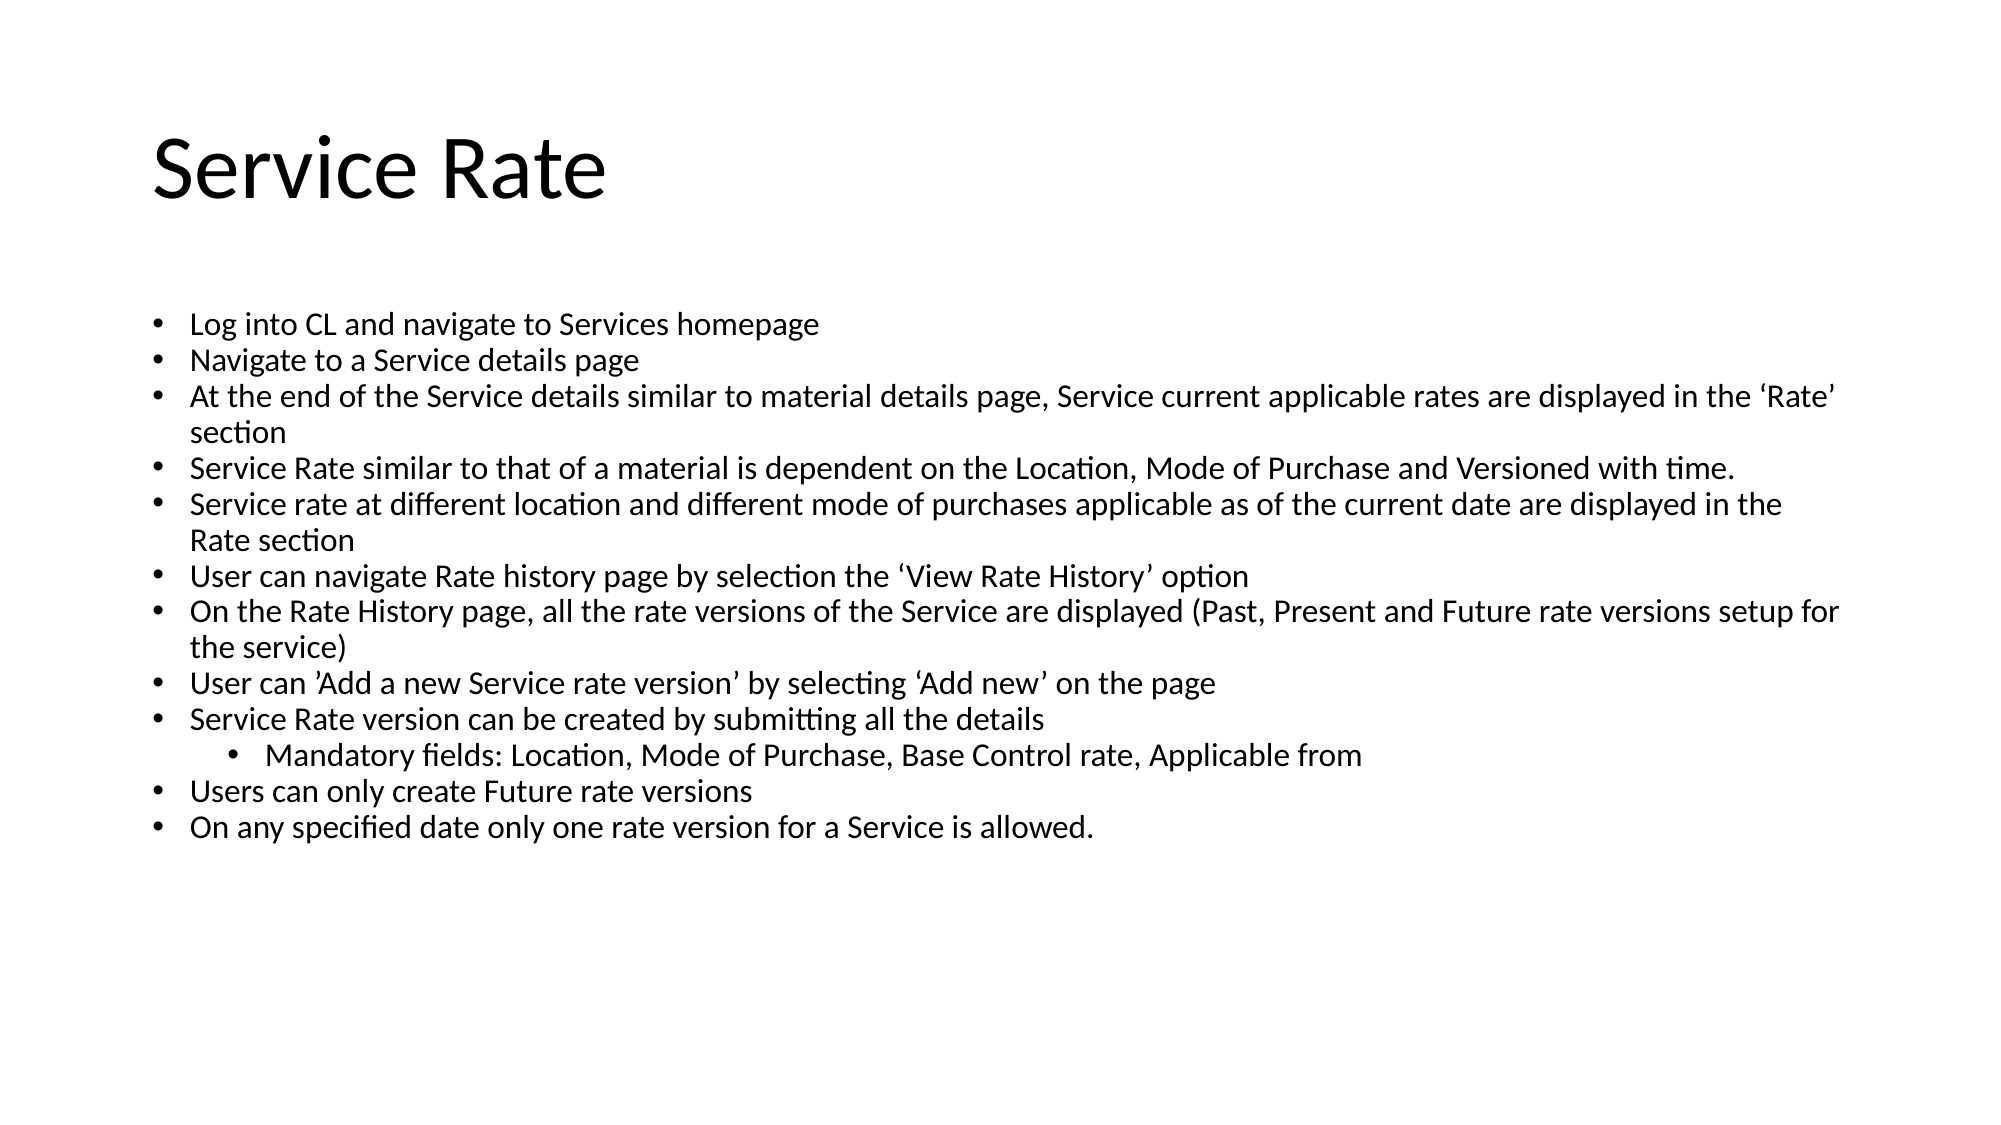

# Service Rate
Log into CL and navigate to Services homepage
Navigate to a Service details page
At the end of the Service details similar to material details page, Service current applicable rates are displayed in the ‘Rate’ section
Service Rate similar to that of a material is dependent on the Location, Mode of Purchase and Versioned with time.
Service rate at different location and different mode of purchases applicable as of the current date are displayed in the Rate section
User can navigate Rate history page by selection the ‘View Rate History’ option
On the Rate History page, all the rate versions of the Service are displayed (Past, Present and Future rate versions setup for the service)
User can ’Add a new Service rate version’ by selecting ‘Add new’ on the page
Service Rate version can be created by submitting all the details
Mandatory fields: Location, Mode of Purchase, Base Control rate, Applicable from
Users can only create Future rate versions
On any specified date only one rate version for a Service is allowed.